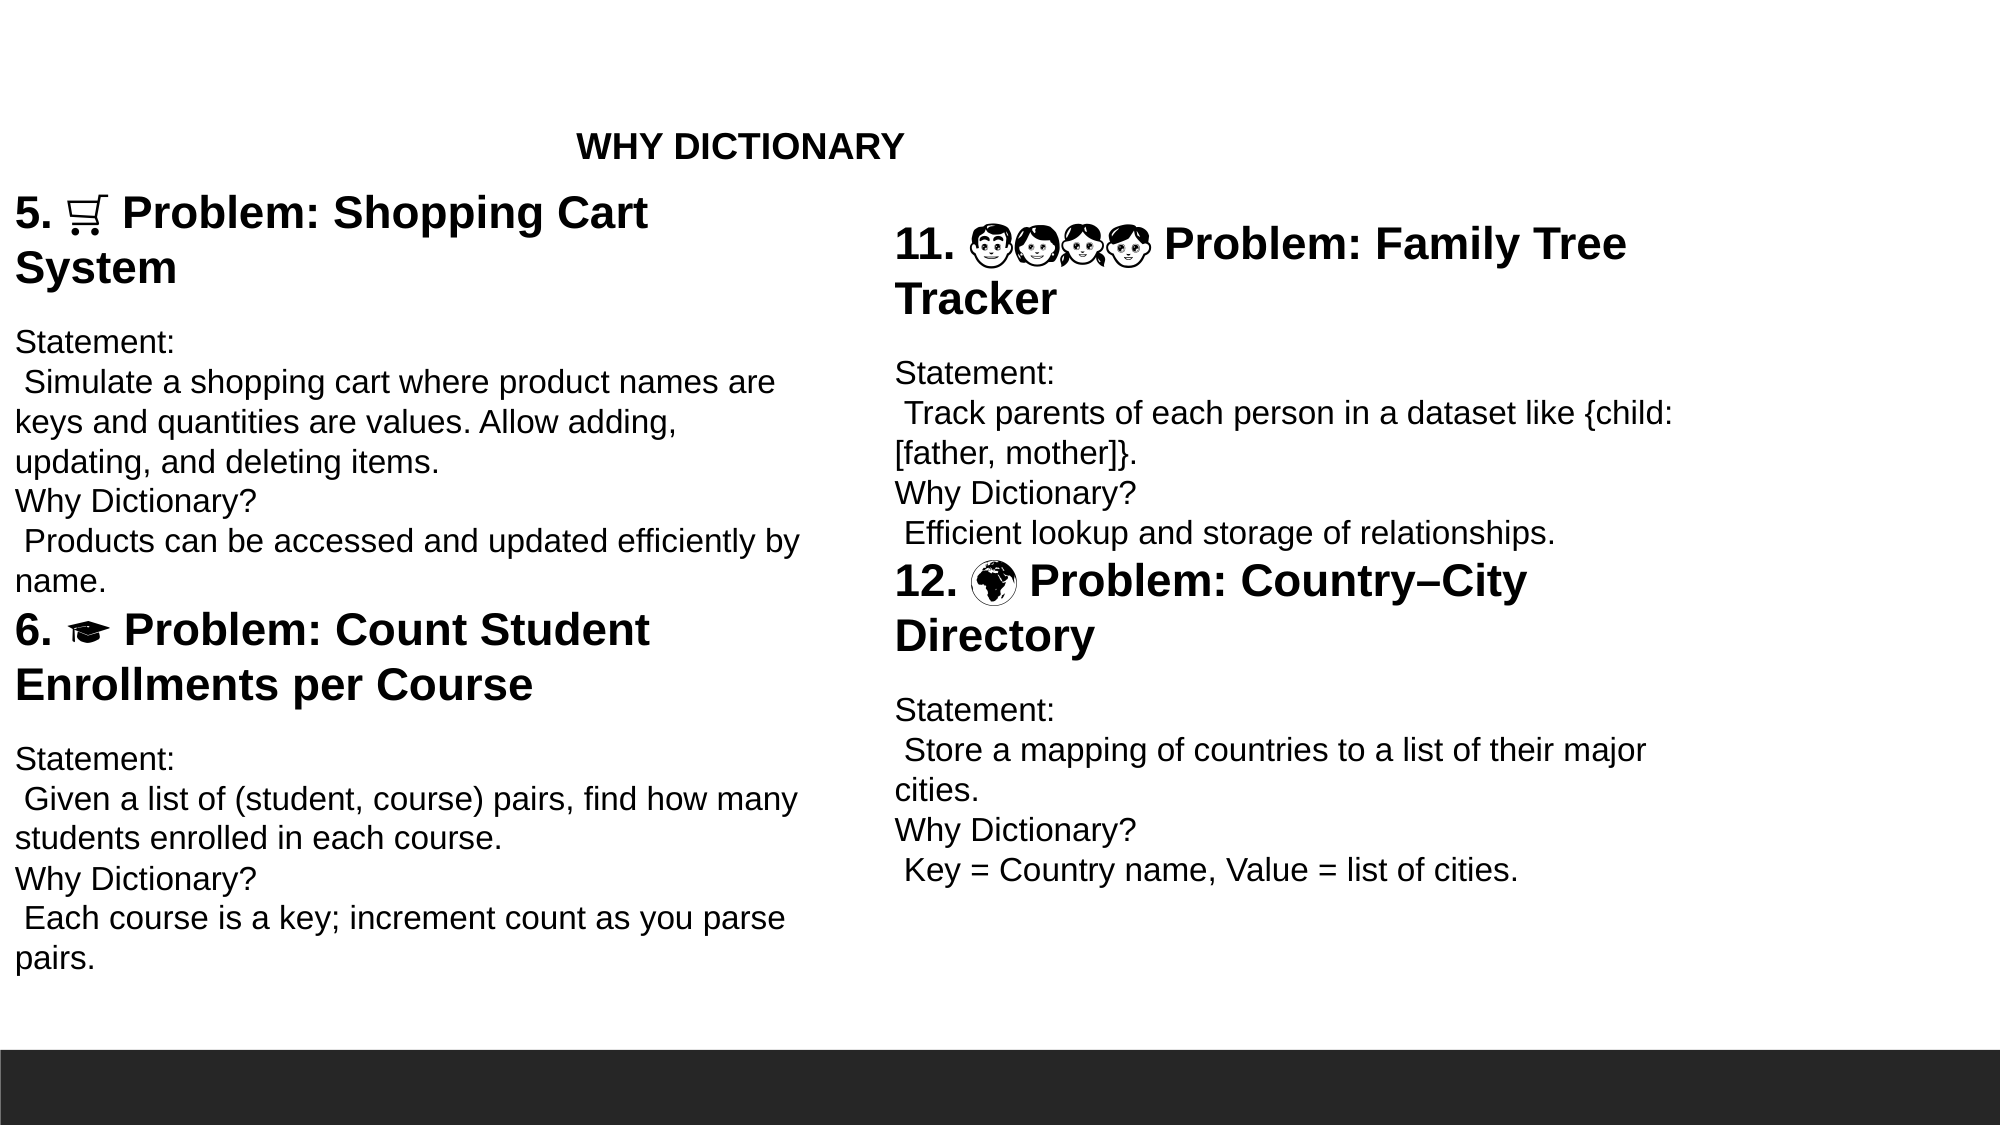

WHY DICTIONARY
5. 🛒 Problem: Shopping Cart System
Statement:
 Simulate a shopping cart where product names are keys and quantities are values. Allow adding, updating, and deleting items.
Why Dictionary?
 Products can be accessed and updated efficiently by name.
6. 🎓 Problem: Count Student Enrollments per Course
Statement:
 Given a list of (student, course) pairs, find how many students enrolled in each course.
Why Dictionary?
 Each course is a key; increment count as you parse pairs.
11. 👨‍👩‍👧‍👦 Problem: Family Tree Tracker
Statement:
 Track parents of each person in a dataset like {child: [father, mother]}.
Why Dictionary?
 Efficient lookup and storage of relationships.
12. 🌍 Problem: Country–City Directory
Statement:
 Store a mapping of countries to a list of their major cities.
Why Dictionary?
 Key = Country name, Value = list of cities.